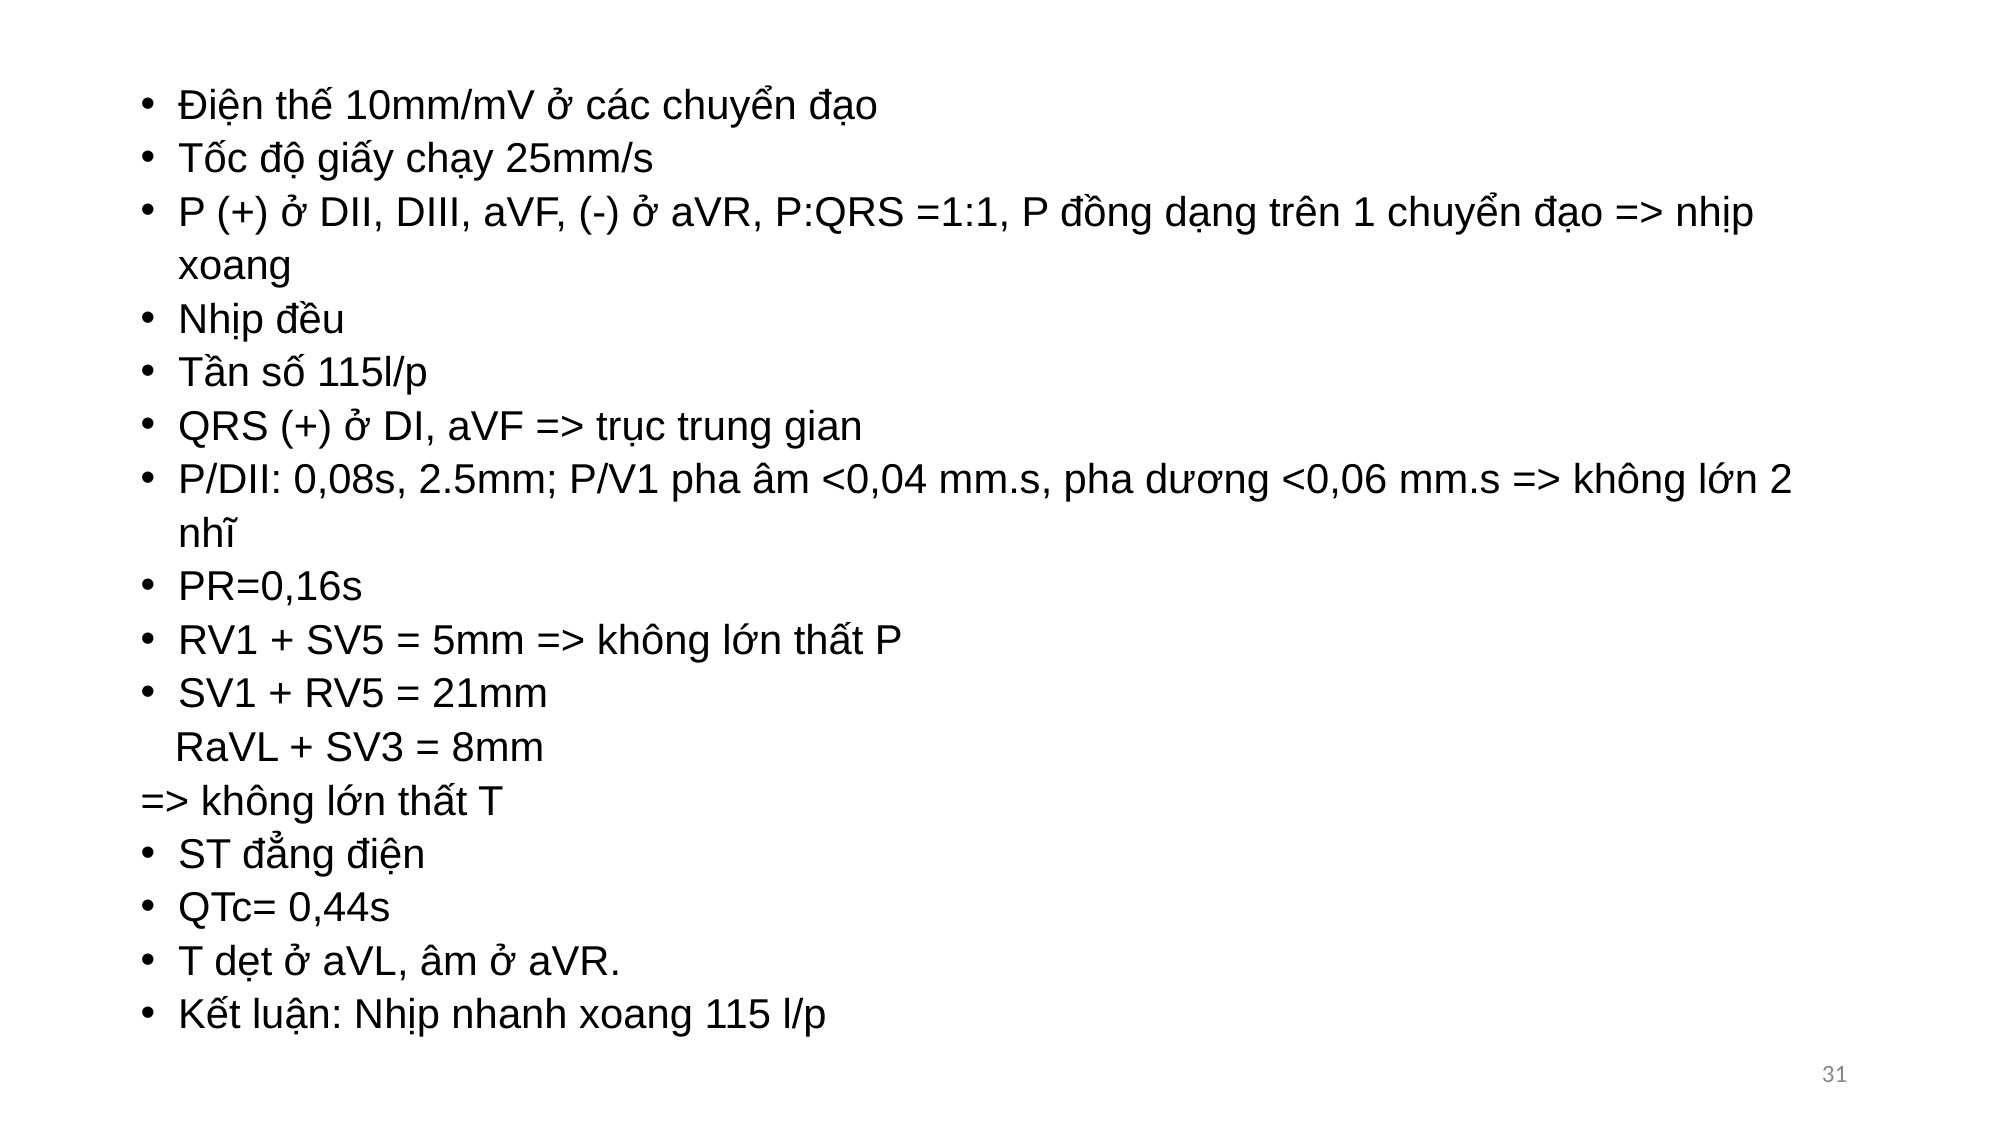

Điện thế 10mm/mV ở các chuyển đạo
Tốc độ giấy chạy 25mm/s
P (+) ở DII, DIII, aVF, (-) ở aVR, P:QRS =1:1, P đồng dạng trên 1 chuyển đạo => nhịp xoang
Nhịp đều
Tần số 115l/p
QRS (+) ở DI, aVF => trục trung gian
P/DII: 0,08s, 2.5mm; P/V1 pha âm <0,04 mm.s, pha dương <0,06 mm.s => không lớn 2 nhĩ
PR=0,16s
RV1 + SV5 = 5mm => không lớn thất P
SV1 + RV5 = 21mm
   RaVL + SV3 = 8mm
=> không lớn thất T
ST đẳng điện
QTc= 0,44s
T dẹt ở aVL, âm ở aVR.
Kết luận: Nhịp nhanh xoang 115 l/p

31